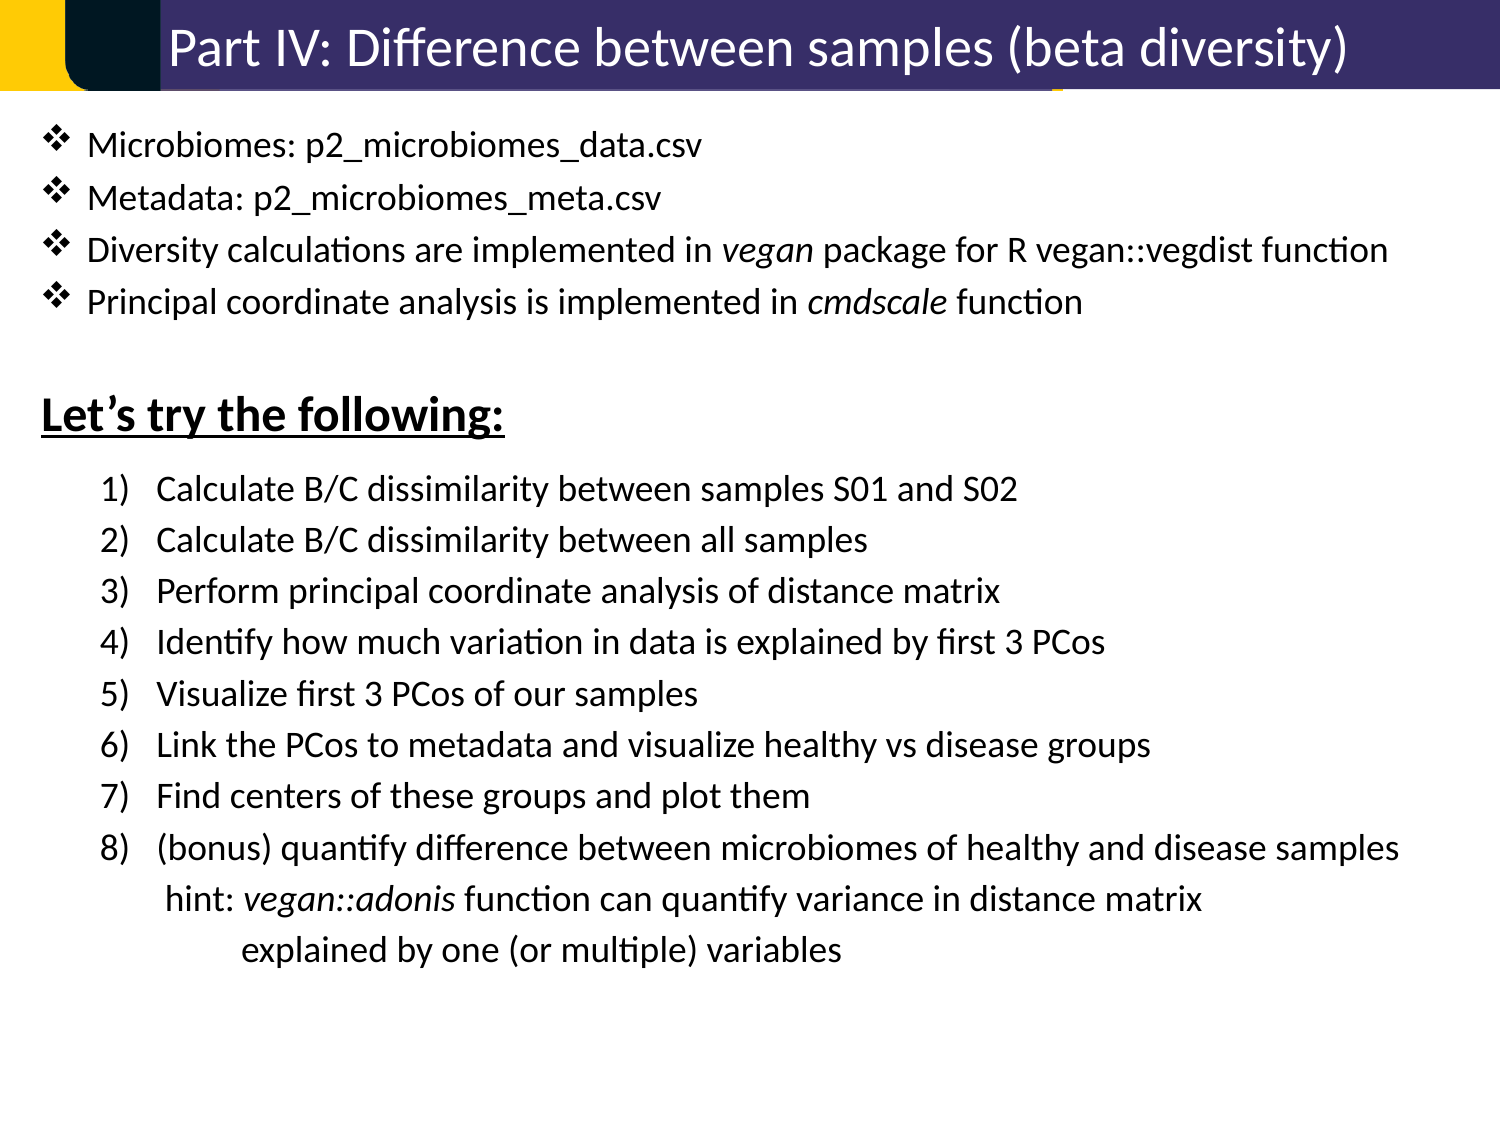

Part IV: Difference between samples (beta diversity)
Microbiomes: p2_microbiomes_data.csv
Metadata: p2_microbiomes_meta.csv
Diversity calculations are implemented in vegan package for R vegan::vegdist function
Principal coordinate analysis is implemented in cmdscale function

Let’s try the following:
Calculate B/C dissimilarity between samples S01 and S02
Calculate B/C dissimilarity between all samples
Perform principal coordinate analysis of distance matrix
Identify how much variation in data is explained by first 3 PCos
Visualize first 3 PCos of our samples
Link the PCos to metadata and visualize healthy vs disease groups
Find centers of these groups and plot them
(bonus) quantify difference between microbiomes of healthy and disease samples
 hint: vegan::adonis function can quantify variance in distance matrix
          explained by one (or multiple) variables